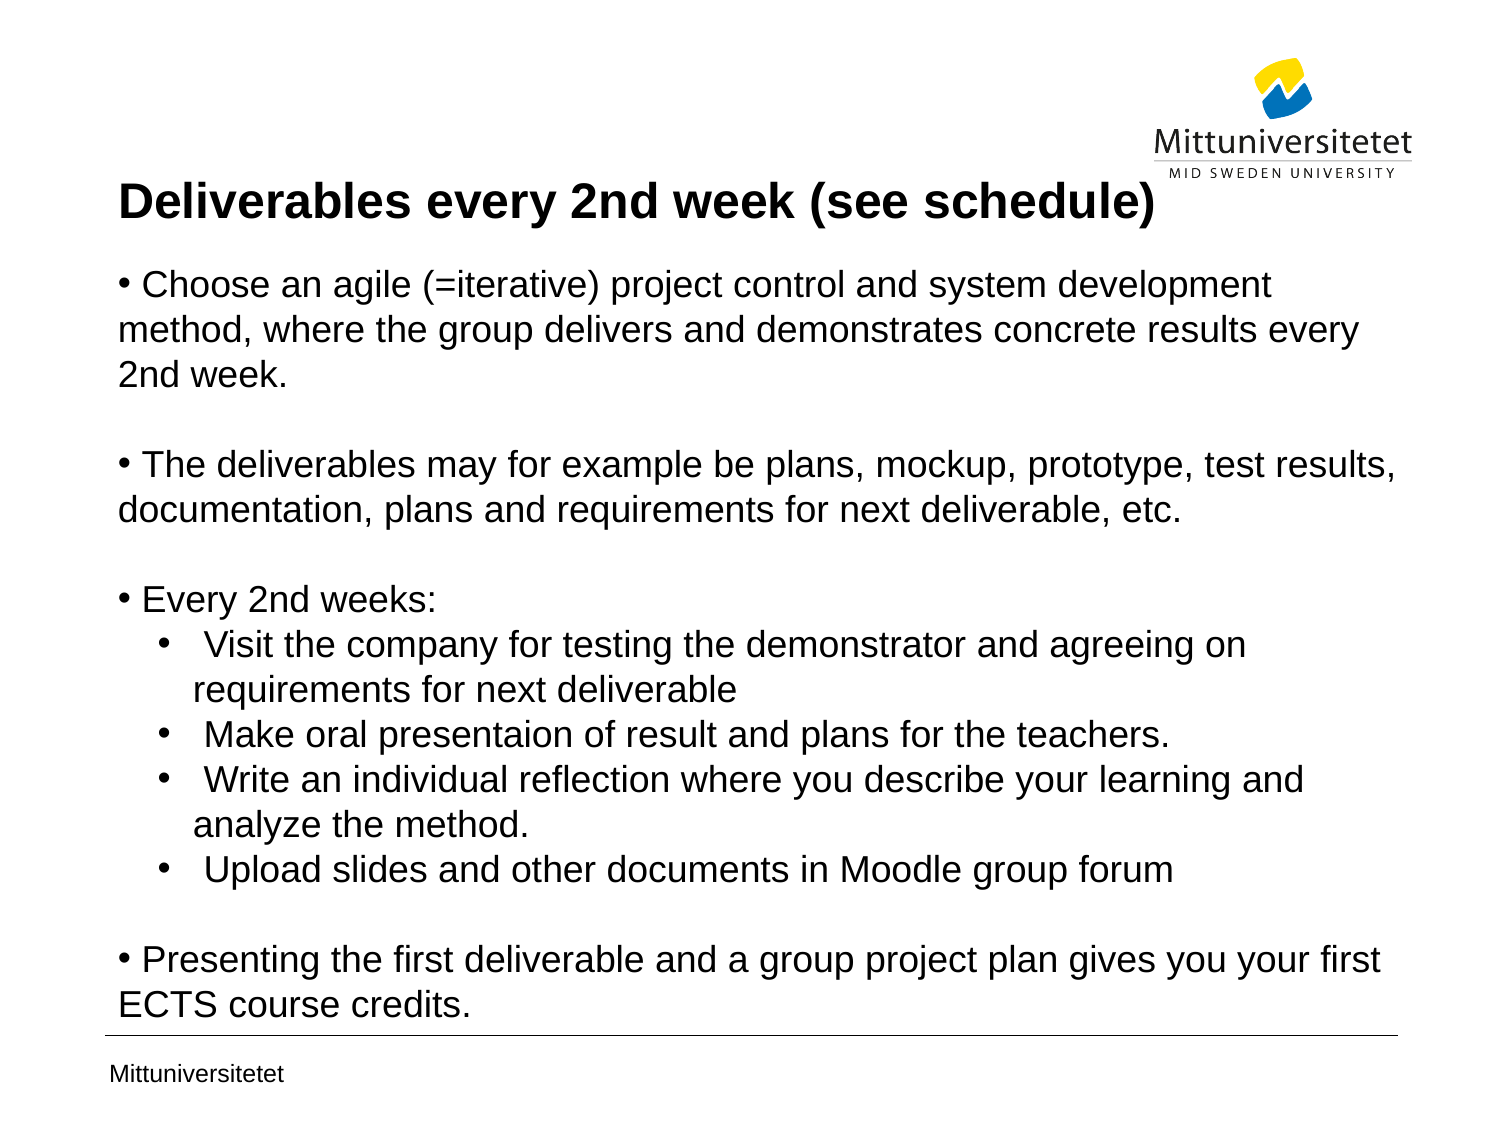

# Deliverables every 2nd week (see schedule)
 Choose an agile (=iterative) project control and system development method, where the group delivers and demonstrates concrete results every 2nd week.

 The deliverables may for example be plans, mockup, prototype, test results, documentation, plans and requirements for next deliverable, etc.

 Every 2nd weeks:
 Visit the company for testing the demonstrator and agreeing on requirements for next deliverable
 Make oral presentaion of result and plans for the teachers.
 Write an individual reflection where you describe your learning and analyze the method.
 Upload slides and other documents in Moodle group forum

 Presenting the first deliverable and a group project plan gives you your first ECTS course credits.